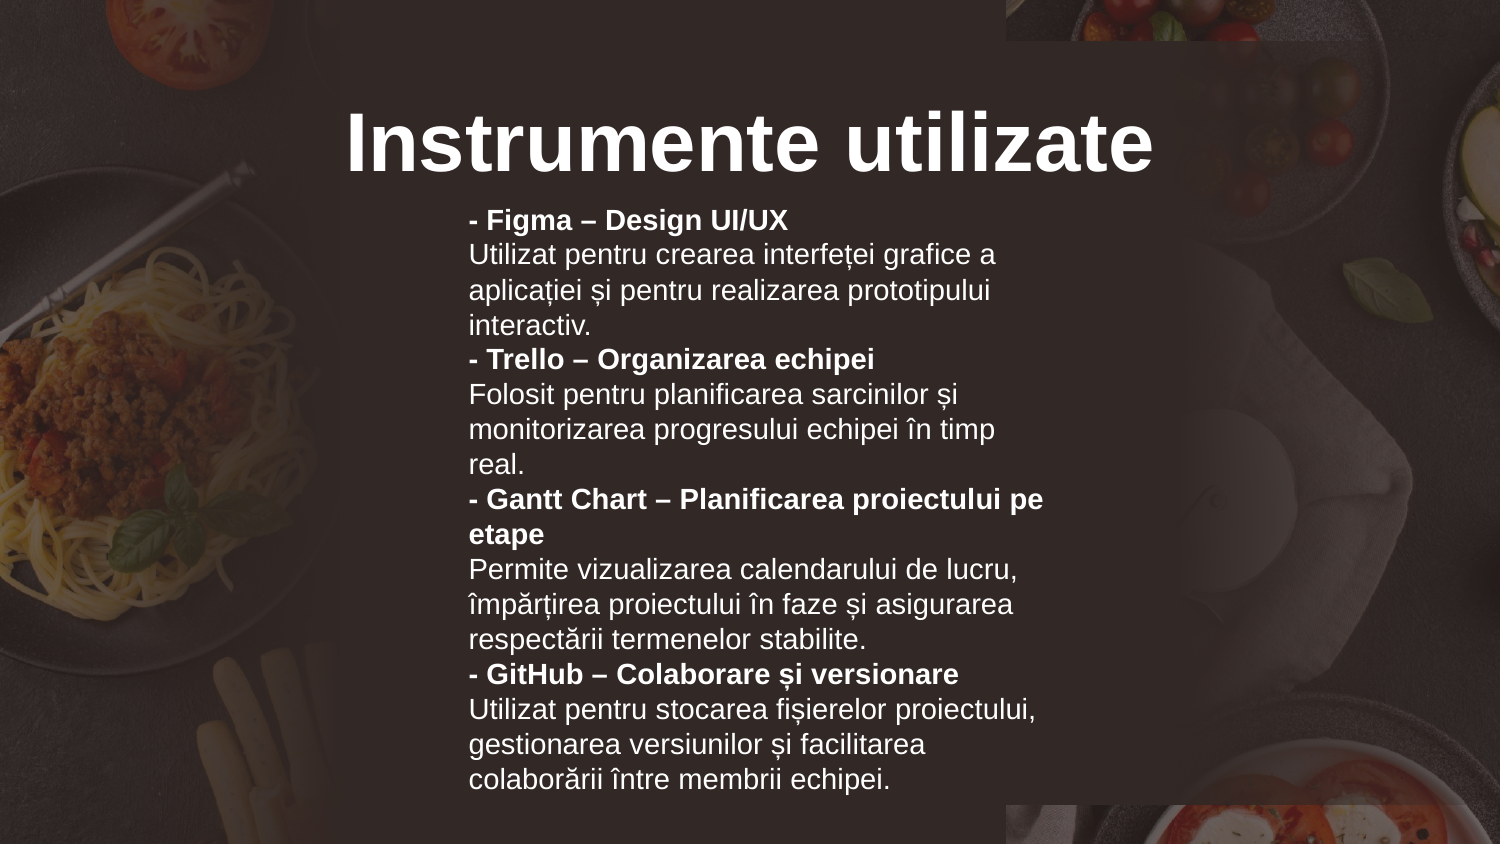

# Instrumente utilizate
- Figma – Design UI/UX
Utilizat pentru crearea interfeței grafice a aplicației și pentru realizarea prototipului interactiv.
- Trello – Organizarea echipei
Folosit pentru planificarea sarcinilor și monitorizarea progresului echipei în timp real.
- Gantt Chart – Planificarea proiectului pe etape
Permite vizualizarea calendarului de lucru, împărțirea proiectului în faze și asigurarea respectării termenelor stabilite.
- GitHub – Colaborare și versionare
Utilizat pentru stocarea fișierelor proiectului, gestionarea versiunilor și facilitarea colaborării între membrii echipei.